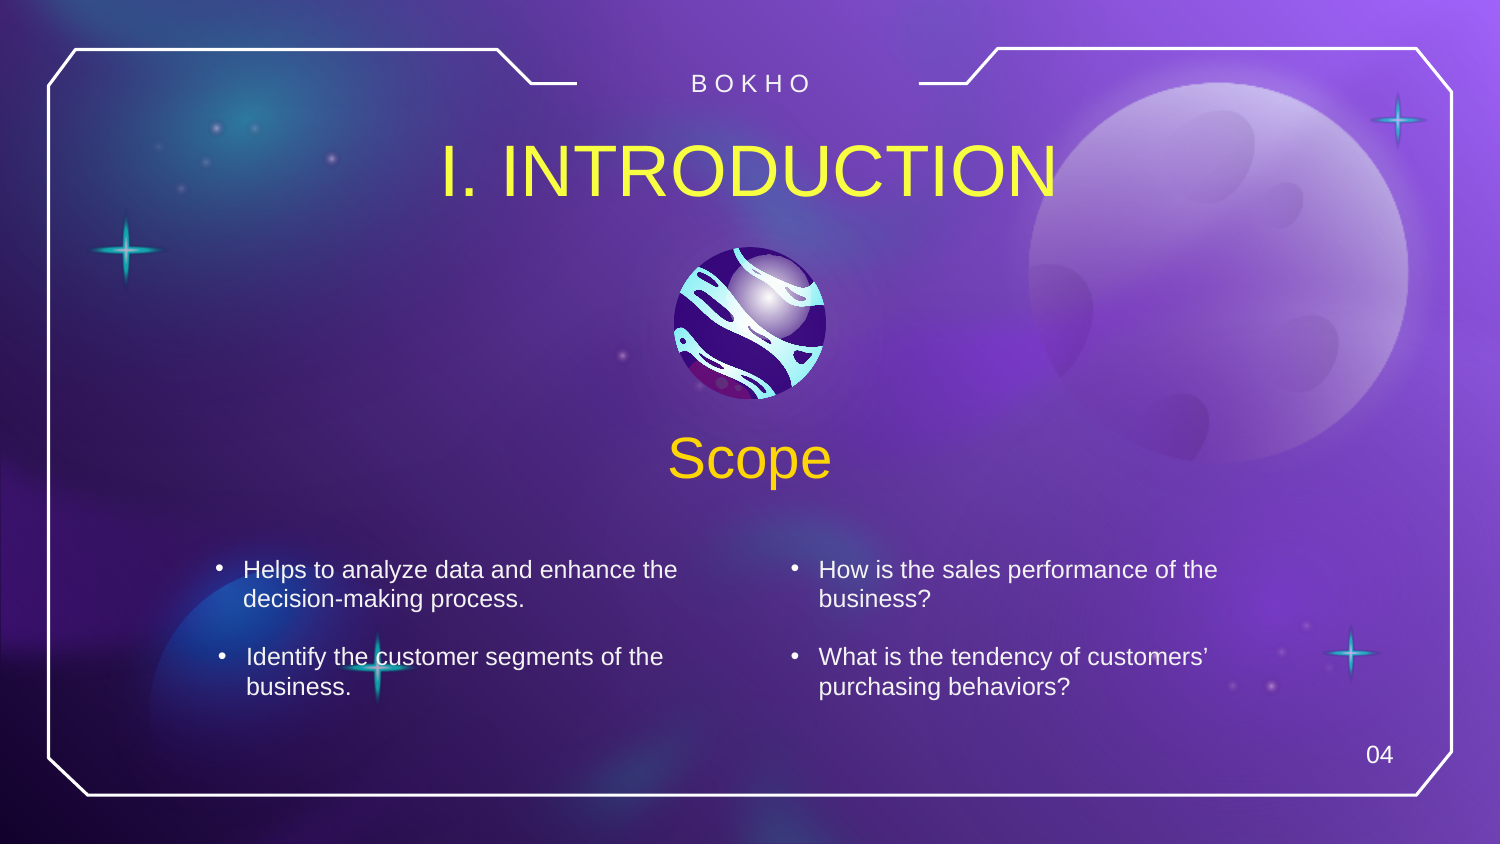

B O K H O
# I. INTRODUCTION

Scope
Helps to analyze data and enhance the decision-making process.
How is the sales performance of the business?
Identify the customer segments of the business.
What is the tendency of customers’ purchasing behaviors?
04